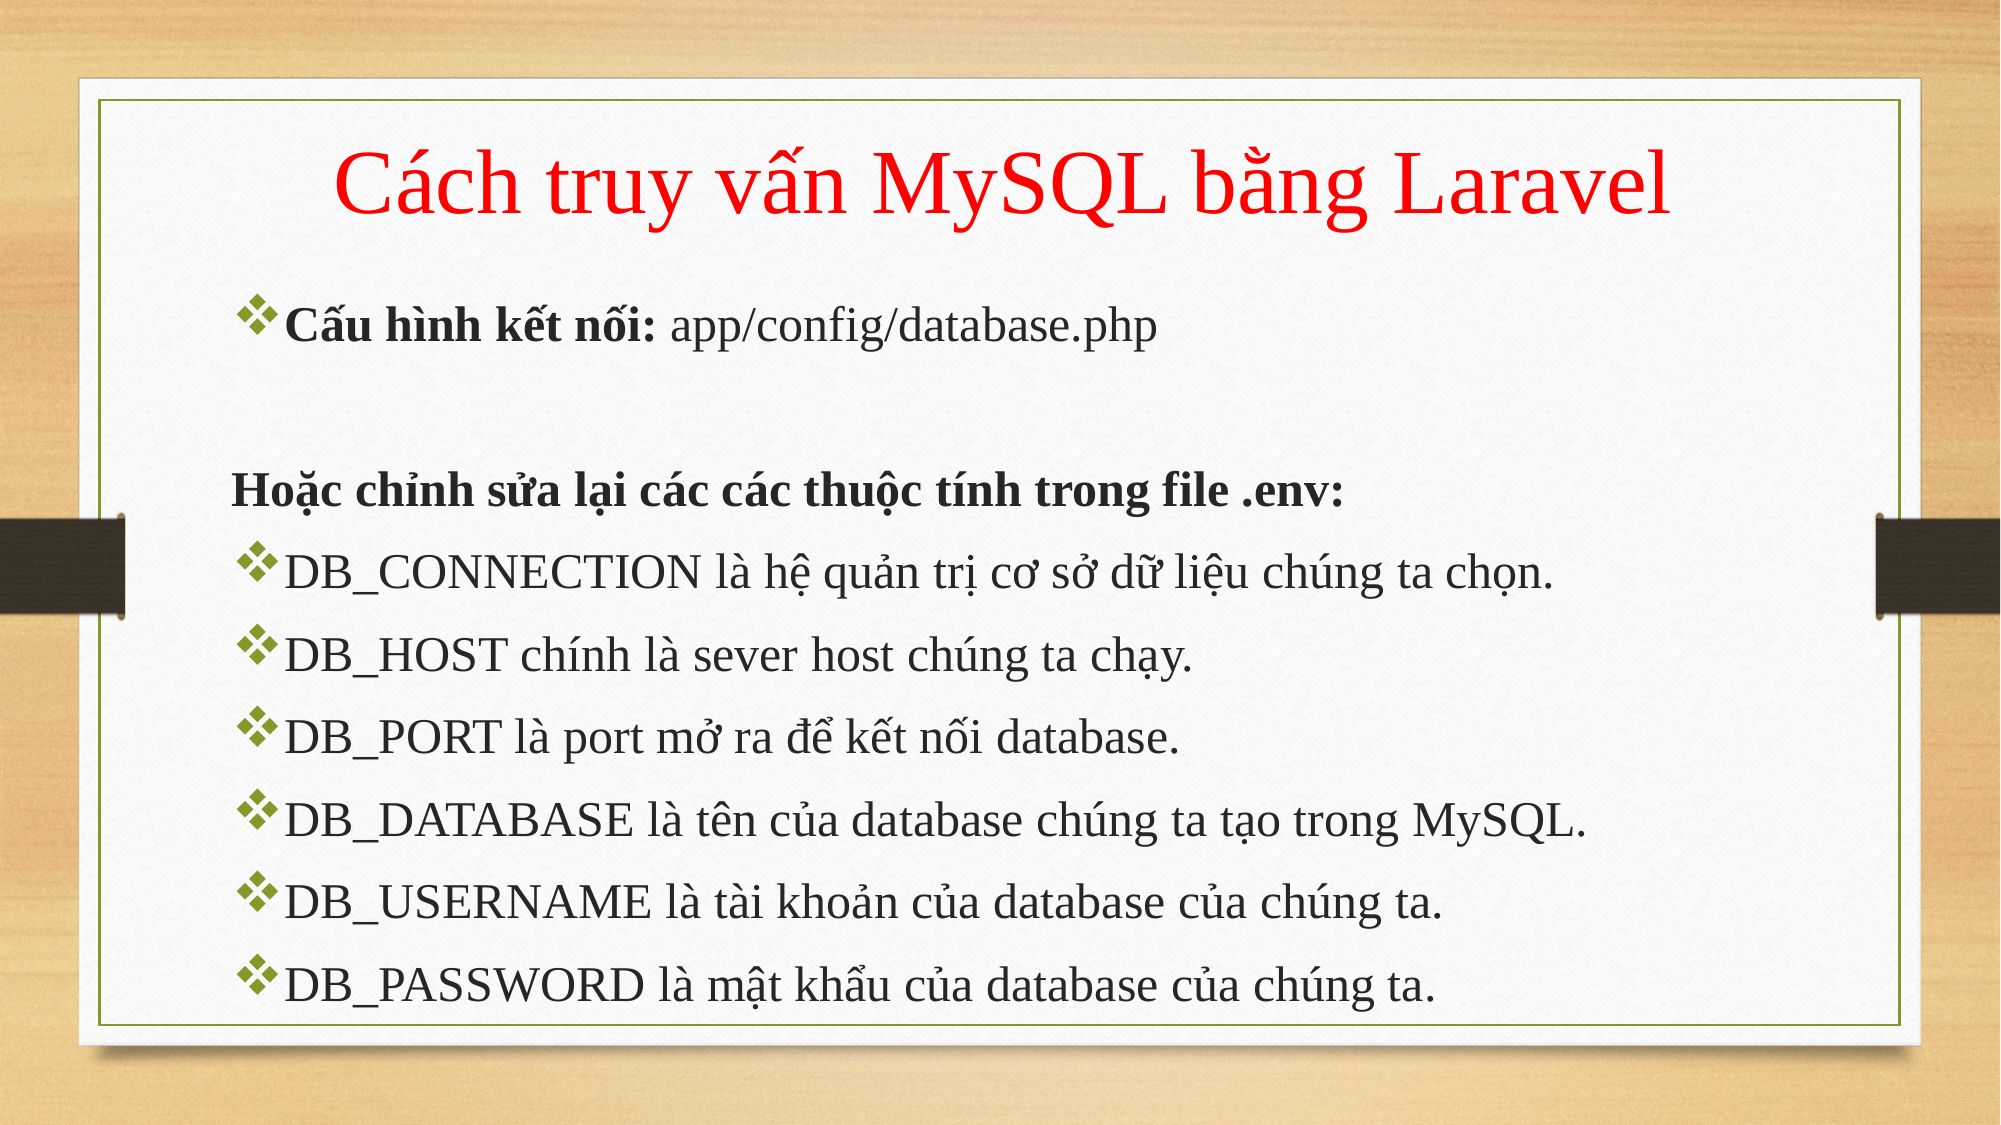

Cách truy vấn MySQL bằng Laravel
Cấu hình kết nối: app/config/database.php

Hoặc chỉnh sửa lại các các thuộc tính trong file .env:
DB_CONNECTION là hệ quản trị cơ sở dữ liệu chúng ta chọn.
DB_HOST chính là sever host chúng ta chạy.
DB_PORT là port mở ra để kết nối database.
DB_DATABASE là tên của database chúng ta tạo trong MySQL.
DB_USERNAME là tài khoản của database của chúng ta.
DB_PASSWORD là mật khẩu của database của chúng ta.